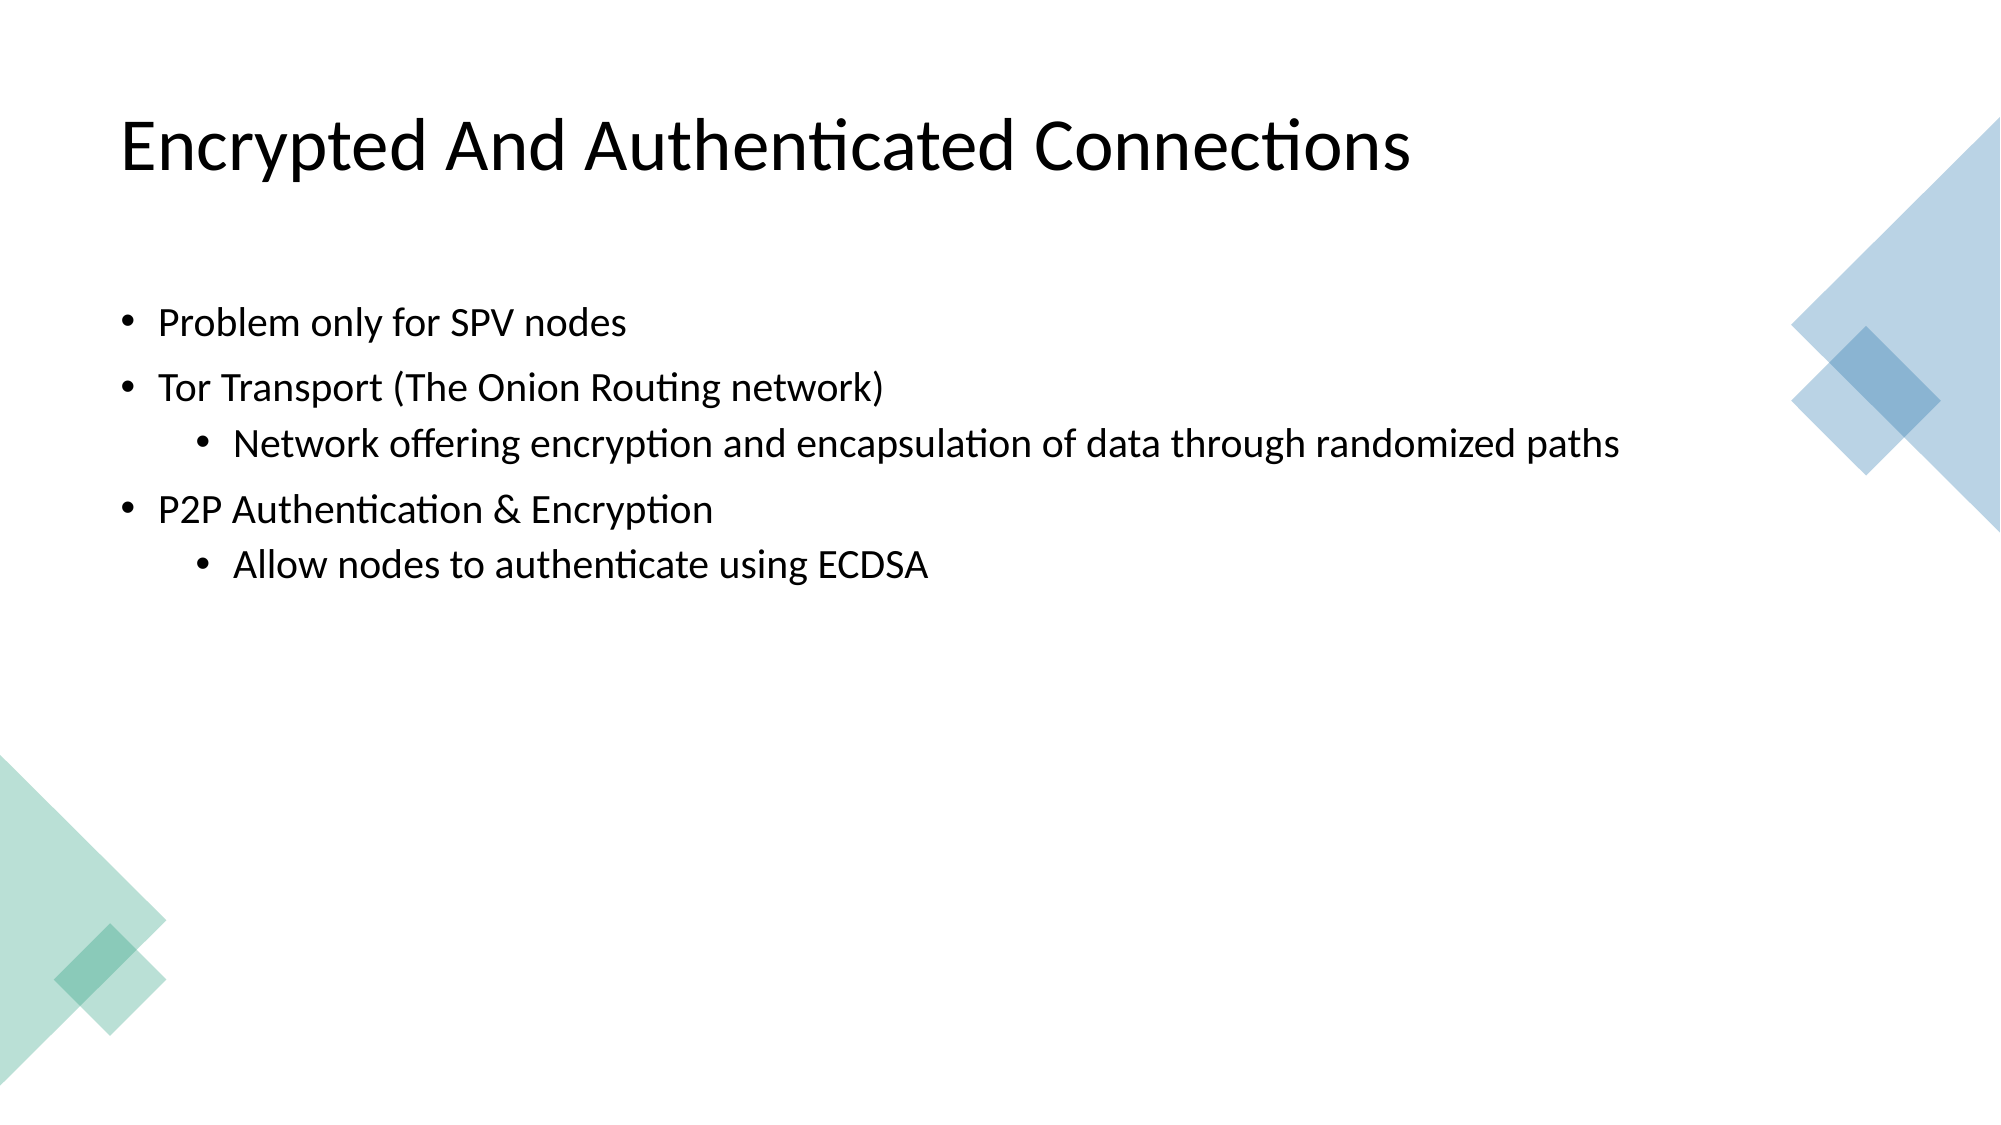

# Encrypted And Authenticated Connections

Problem only for SPV nodes
Tor Transport (The Onion Routing network)
Network offering encryption and encapsulation of data through randomized paths
P2P Authentication & Encryption
Allow nodes to authenticate using ECDSA